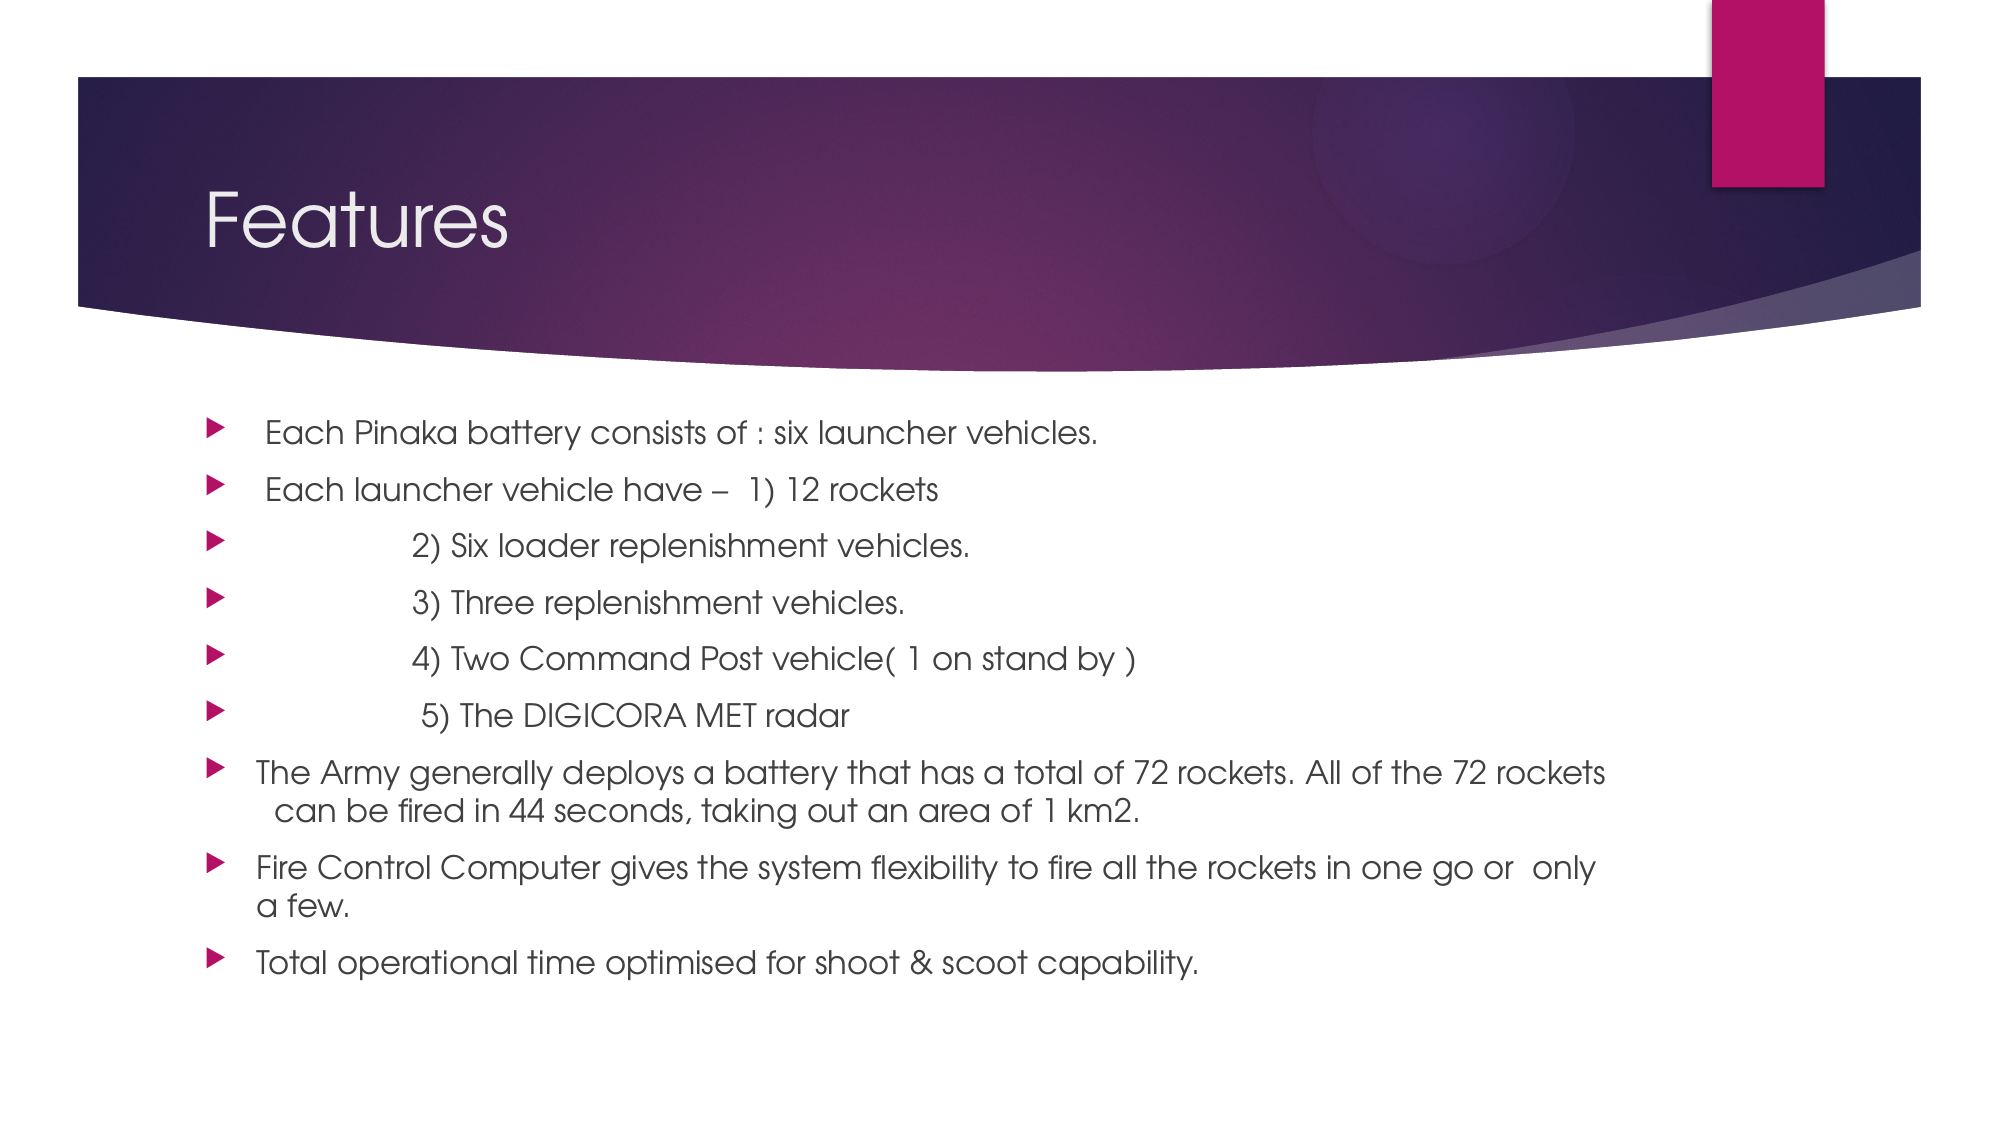

# Features
 Each Pinaka battery consists of : six launcher vehicles.
 Each launcher vehicle have –  1) 12 rockets
 								   2) Six loader replenishment vehicles.
								   3) Three replenishment vehicles.
								   4) Two Command Post vehicle( 1 on stand by )
								    5) The DIGICORA MET radar
The Army generally deploys a battery that has a total of 72 rockets. All of the 72 rockets    can be fired in 44 seconds, taking out an area of 1 km2.
Fire Control Computer gives the system flexibility to fire all the rockets in one go or  only a few.
Total operational time optimised for shoot & scoot capability.